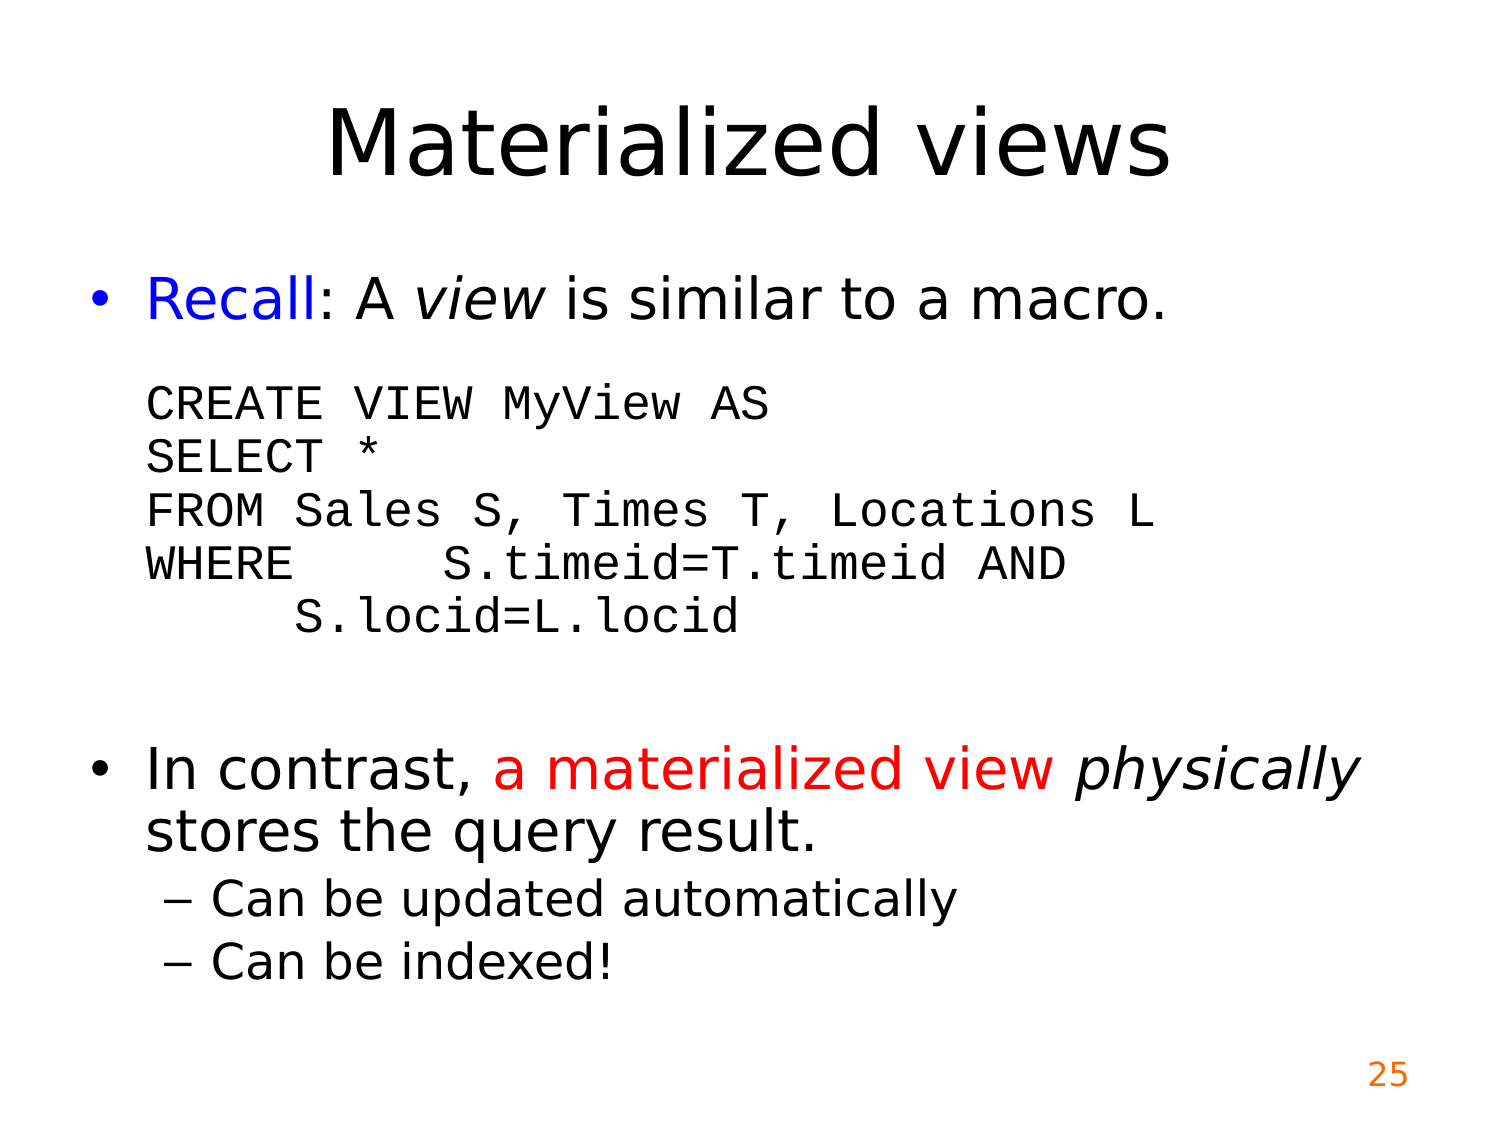

# Materialized views
Recall: A view is similar to a macro.
CREATE VIEW MyView AS
SELECT *
FROM	Sales S, Times T, Locations L
WHERE	S.timeid=T.timeid AND
		S.locid=L.locid

In contrast, a materialized view physically stores the query result.
Can be updated automatically
Can be indexed!
25